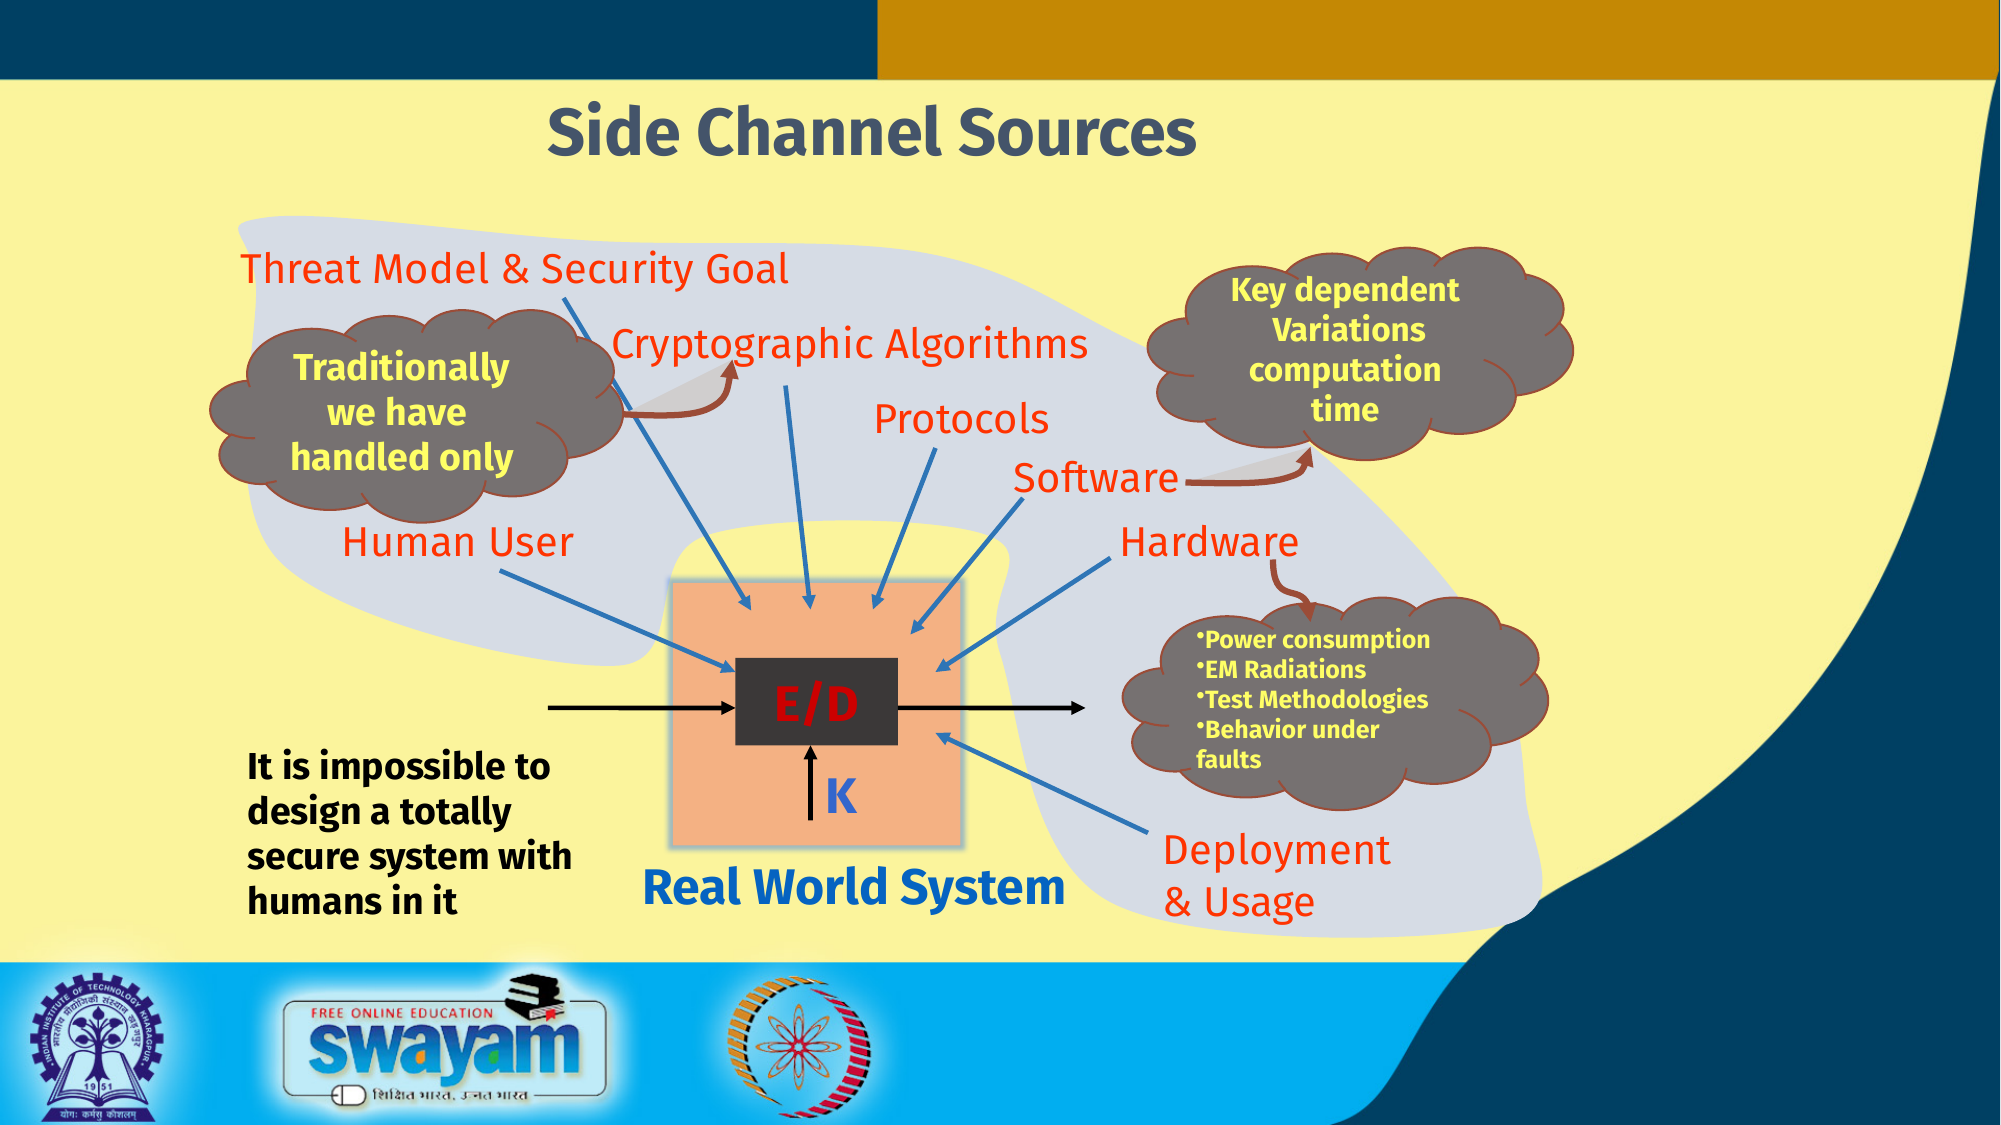

Side Channel Sources

Threat Model & Security Goal

Key dependent
 Variations computation time

Traditionally we have  handled only

Cryptographic Algorithms

Protocols

Software

Human User

Hardware

Power consumption
EM Radiations
Test Methodologies
Behavior under faults

E/D

K

Real World System

 Deployment
 & Usage
It is impossible to design a totally secure system with humans in it